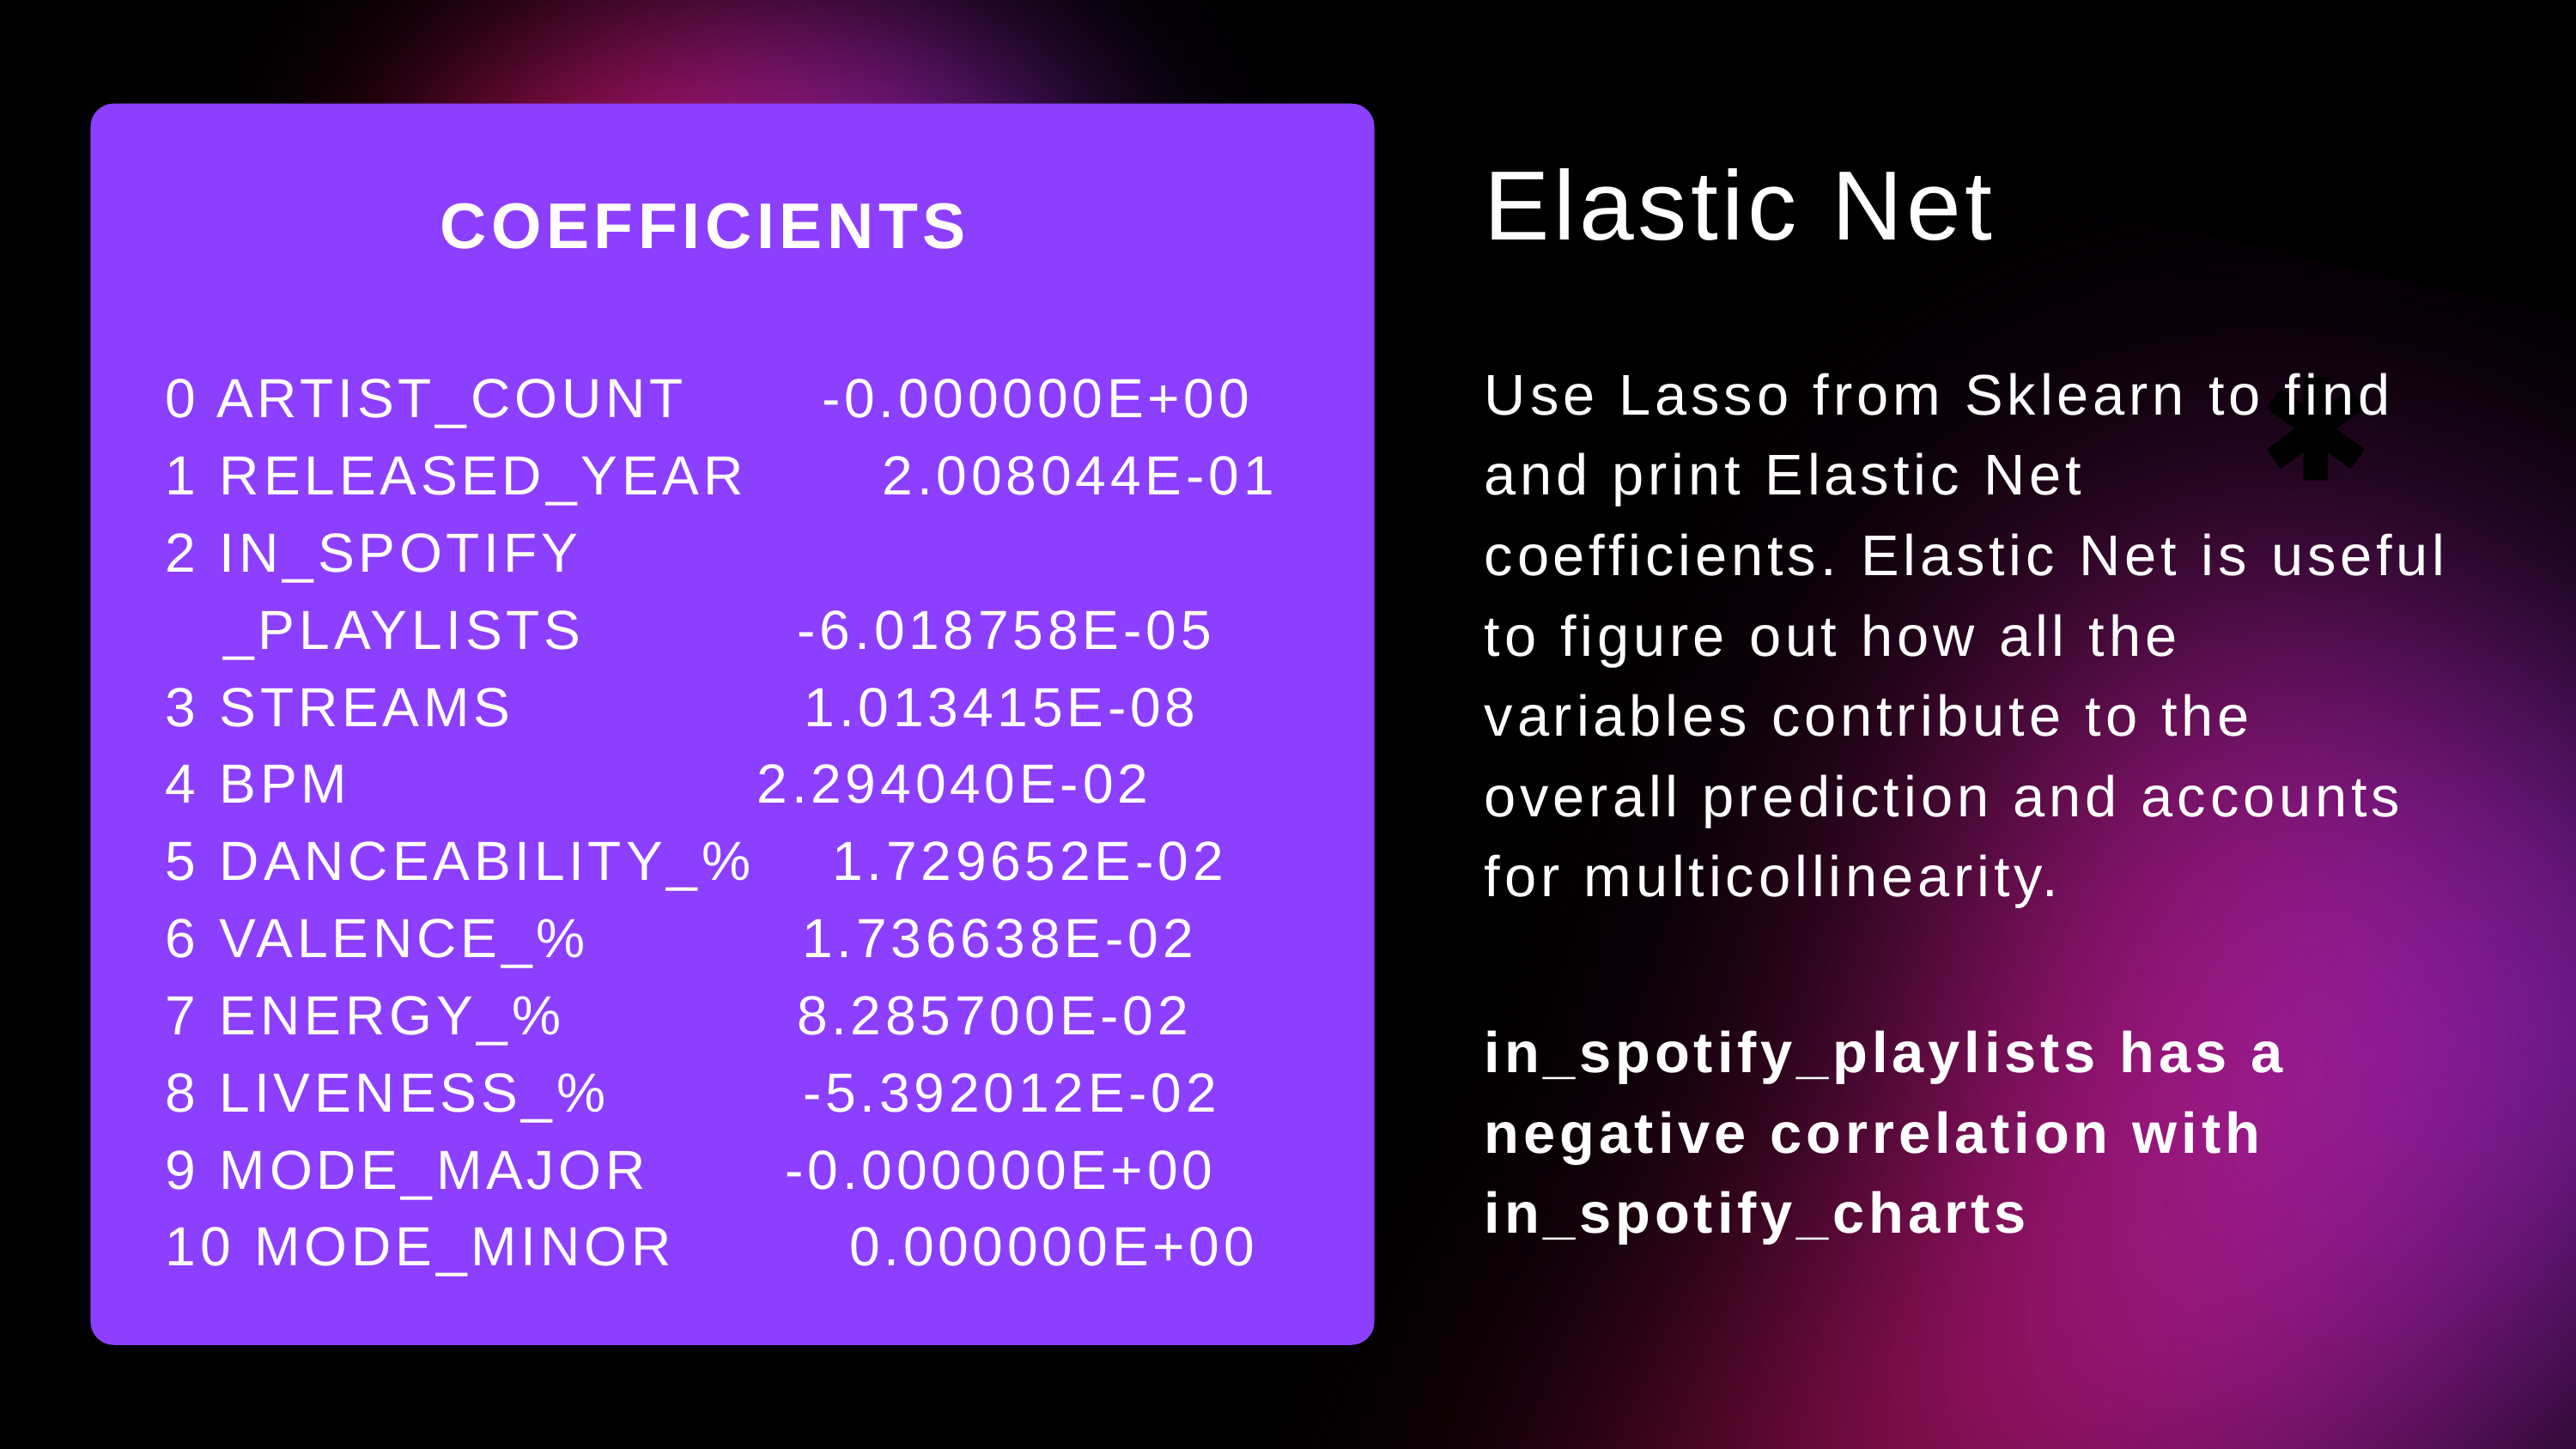

Elastic Net
            COEFFICIENTS

0 ARTIST_COUNT       -0.000000E+00
1 RELEASED_YEAR       2.008044E-01
2 IN_SPOTIFY
   _PLAYLISTS           -6.018758E-05
3 STREAMS               1.013415E-08
4 BPM                     2.294040E-02
5 DANCEABILITY_%    1.729652E-02
6 VALENCE_%           1.736638E-02
7 ENERGY_%            8.285700E-02
8 LIVENESS_%          -5.392012E-02
9 MODE_MAJOR       -0.000000E+00
10 MODE_MINOR         0.000000E+00

Use Lasso from Sklearn to find and print Elastic Net coefficients. Elastic Net is useful to figure out how all the variables contribute to the overall prediction and accounts for multicollinearity.

in_spotify_playlists has a negative correlation with in_spotify_charts